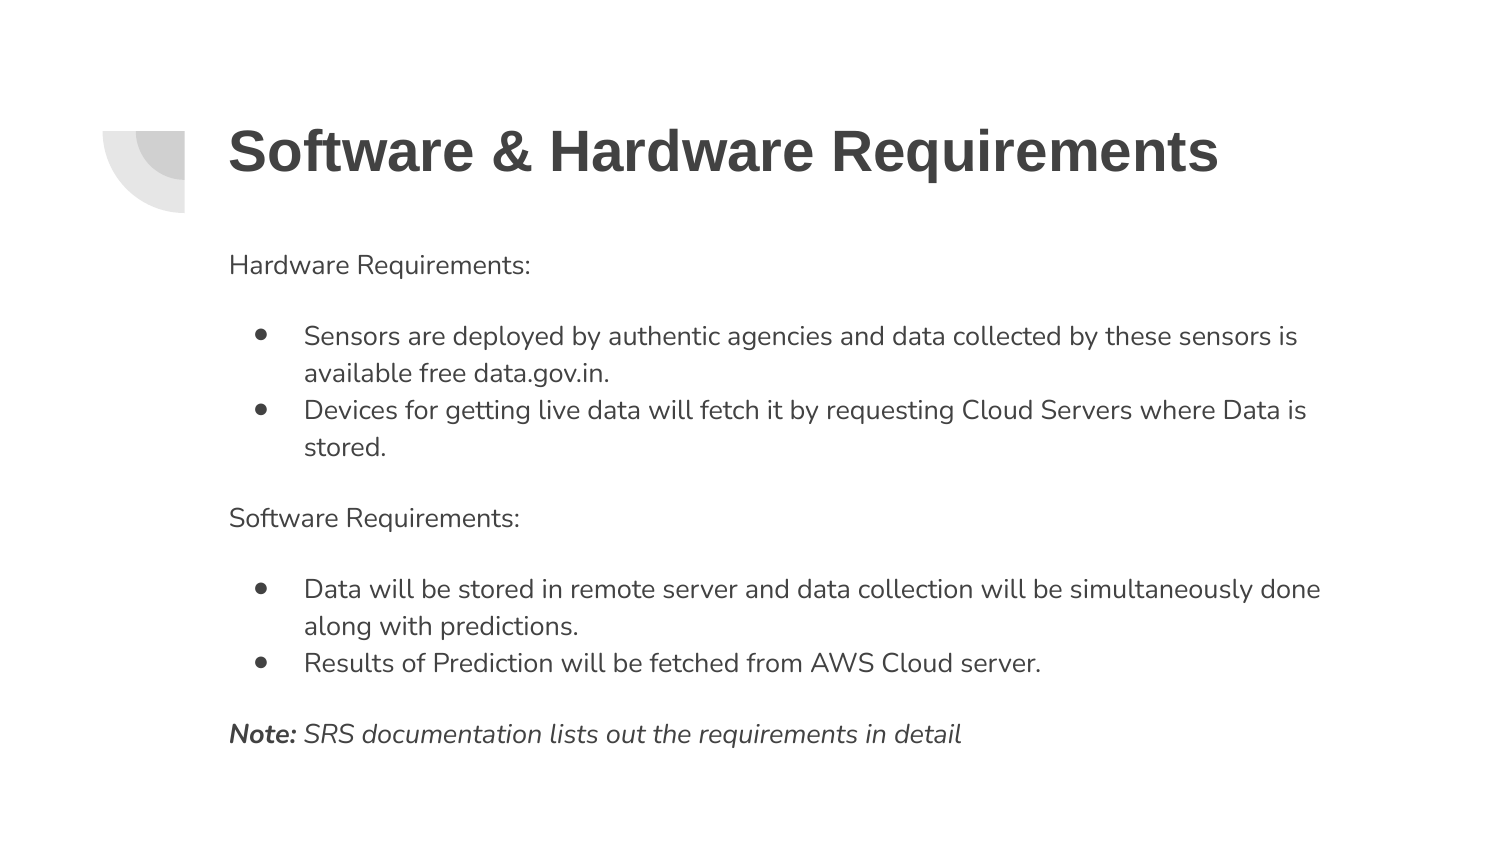

# Software & Hardware Requirements
Hardware Requirements:
Sensors are deployed by authentic agencies and data collected by these sensors is available free data.gov.in.
Devices for getting live data will fetch it by requesting Cloud Servers where Data is stored.
Software Requirements:
Data will be stored in remote server and data collection will be simultaneously done along with predictions.
Results of Prediction will be fetched from AWS Cloud server.
Note: SRS documentation lists out the requirements in detail